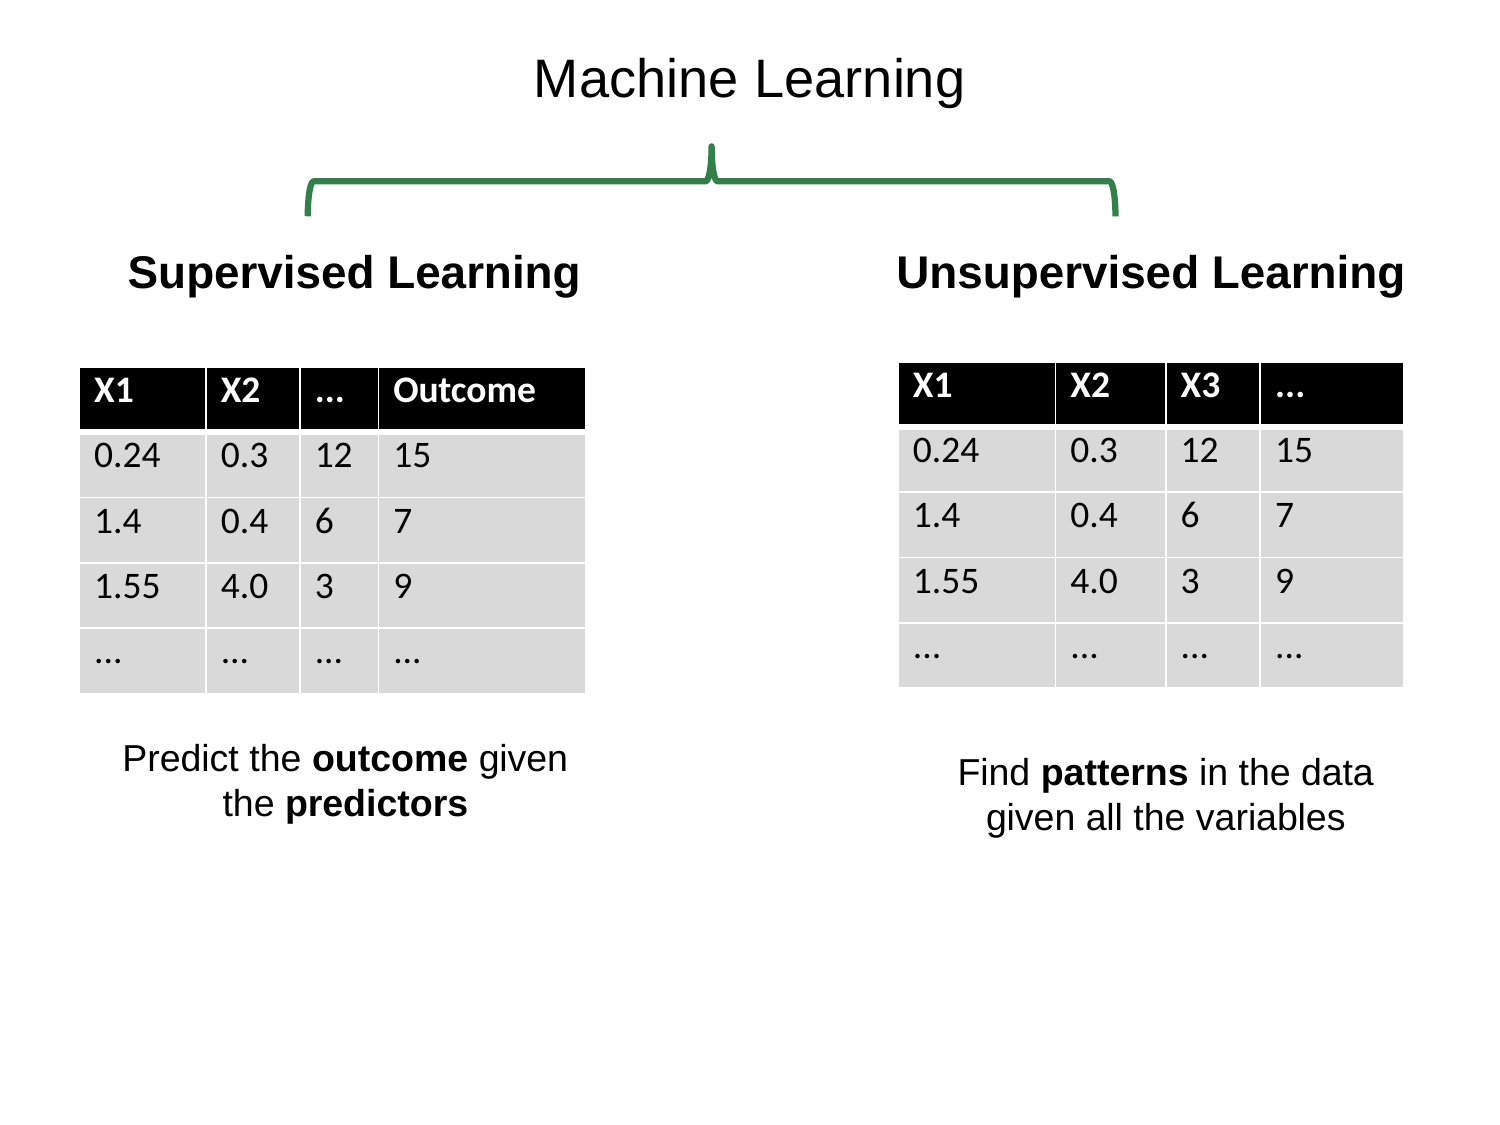

Machine Learning
Supervised Learning
Unsupervised Learning
| X1 | X2 | X3 | ... |
| --- | --- | --- | --- |
| 0.24 | 0.3 | 12 | 15 |
| 1.4 | 0.4 | 6 | 7 |
| 1.55 | 4.0 | 3 | 9 |
| ... | ... | ... | ... |
| X1 | X2 | ... | Outcome |
| --- | --- | --- | --- |
| 0.24 | 0.3 | 12 | 15 |
| 1.4 | 0.4 | 6 | 7 |
| 1.55 | 4.0 | 3 | 9 |
| ... | ... | ... | ... |
Predict the outcome given the predictors
Find patterns in the data given all the variables